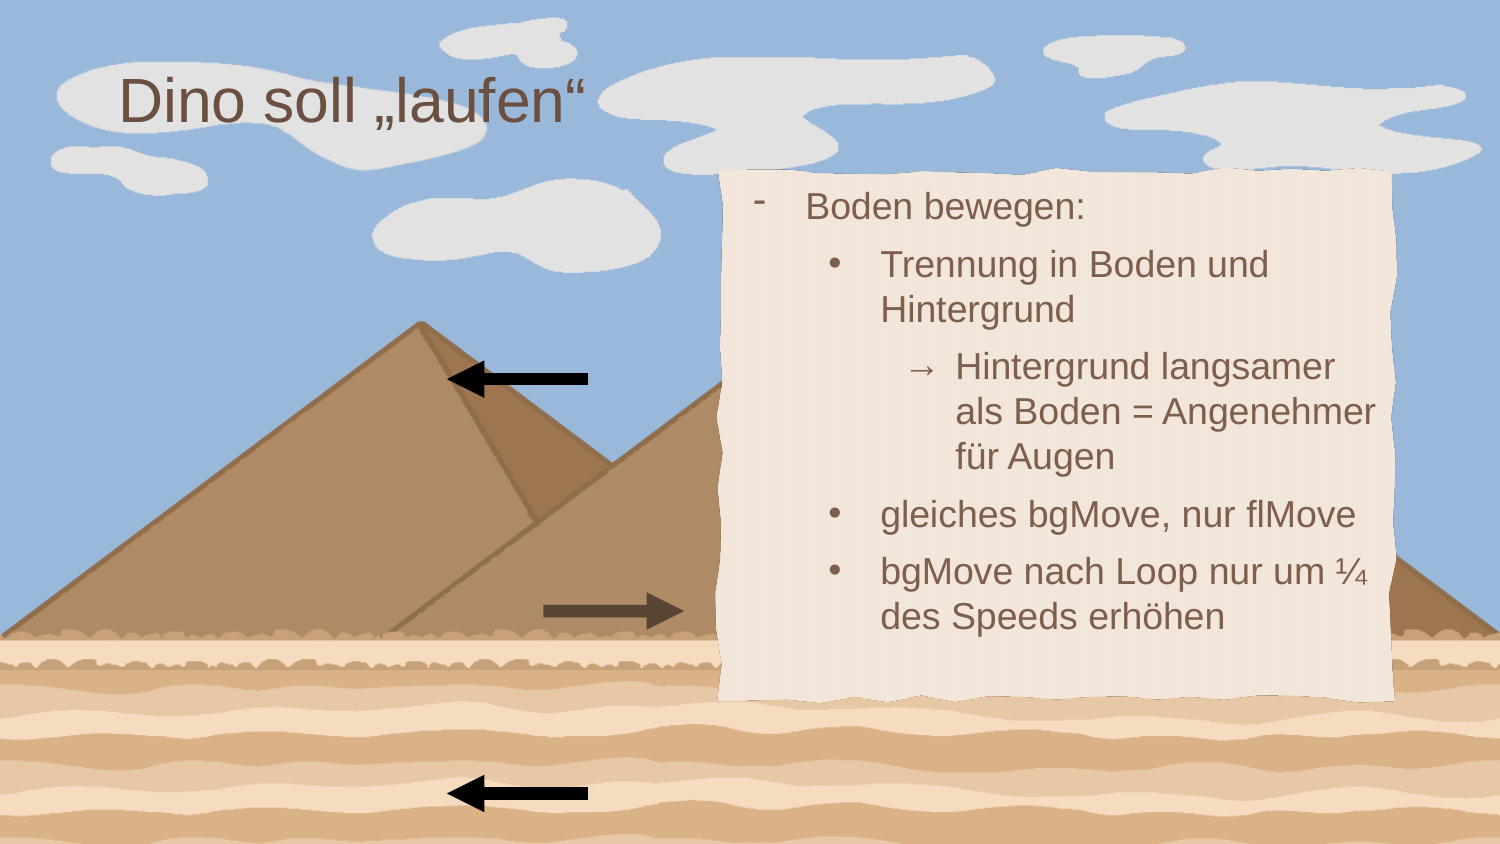

# Dino soll „laufen“
Boden bewegen:
Trennung in Boden und Hintergrund
Hintergrund langsamer als Boden = Angenehmer für Augen
gleiches bgMove, nur flMove
bgMove nach Loop nur um ¼ des Speeds erhöhen